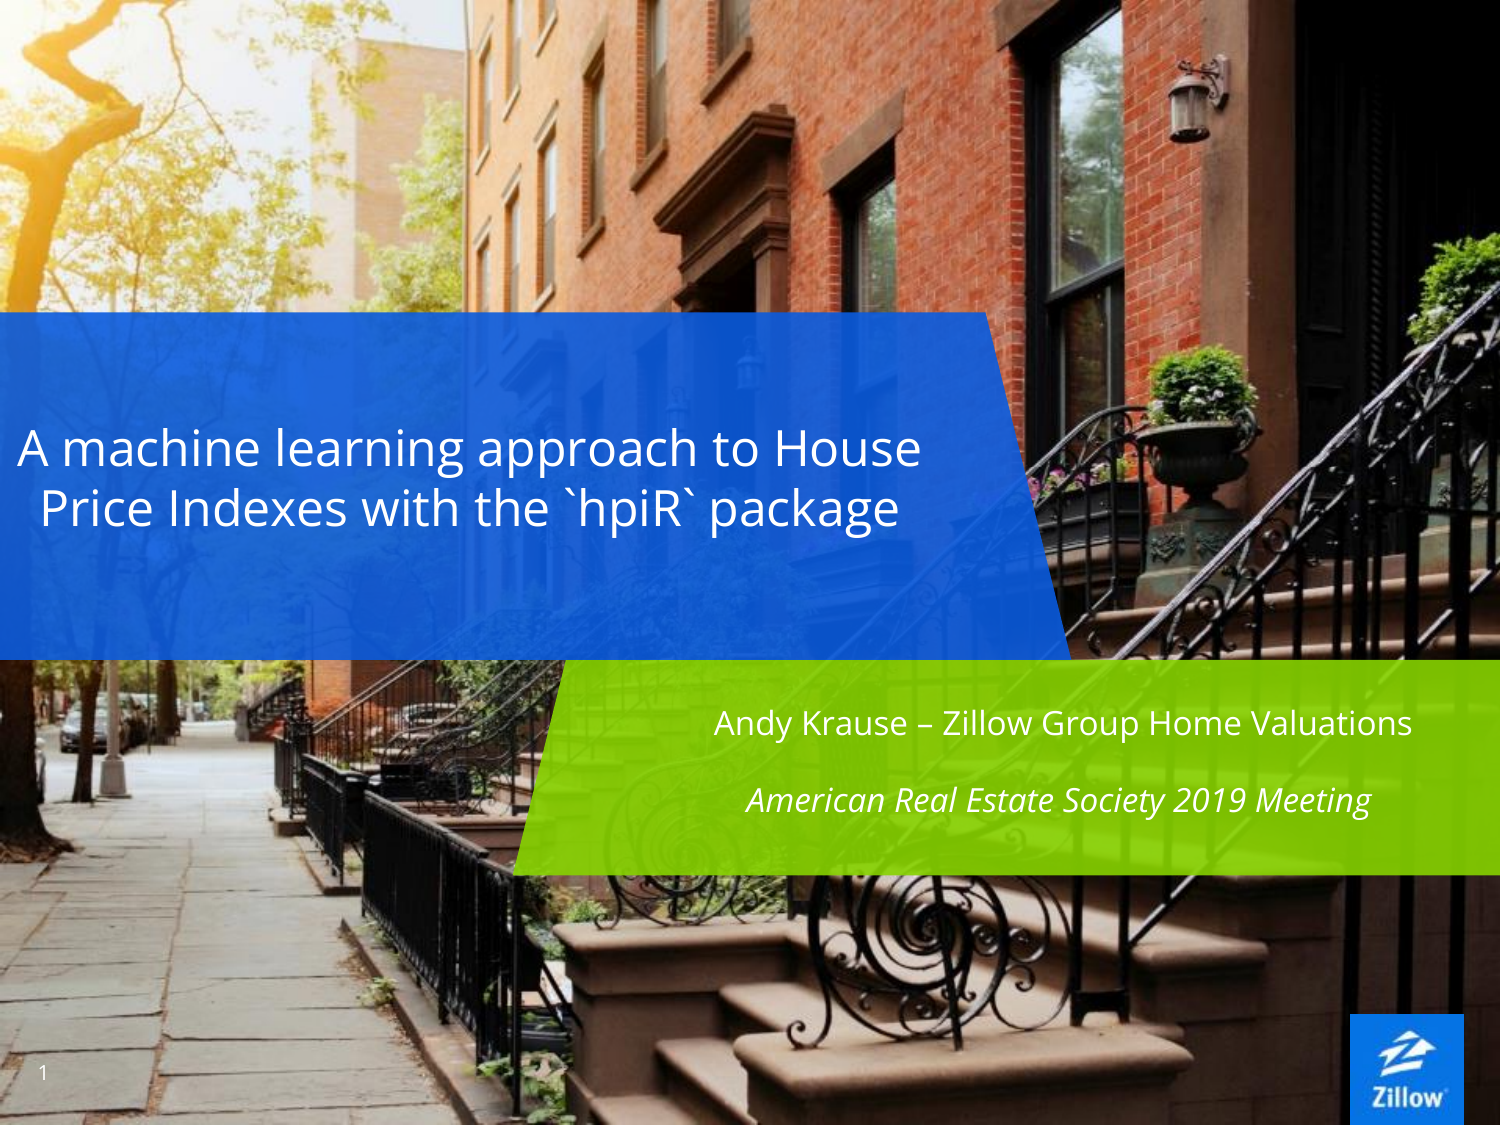

A machine learning approach to House
Price Indexes with the `hpiR` package

 Andy Krause – Zillow Group Home Valuations
American Real Estate Society 2019 Meeting